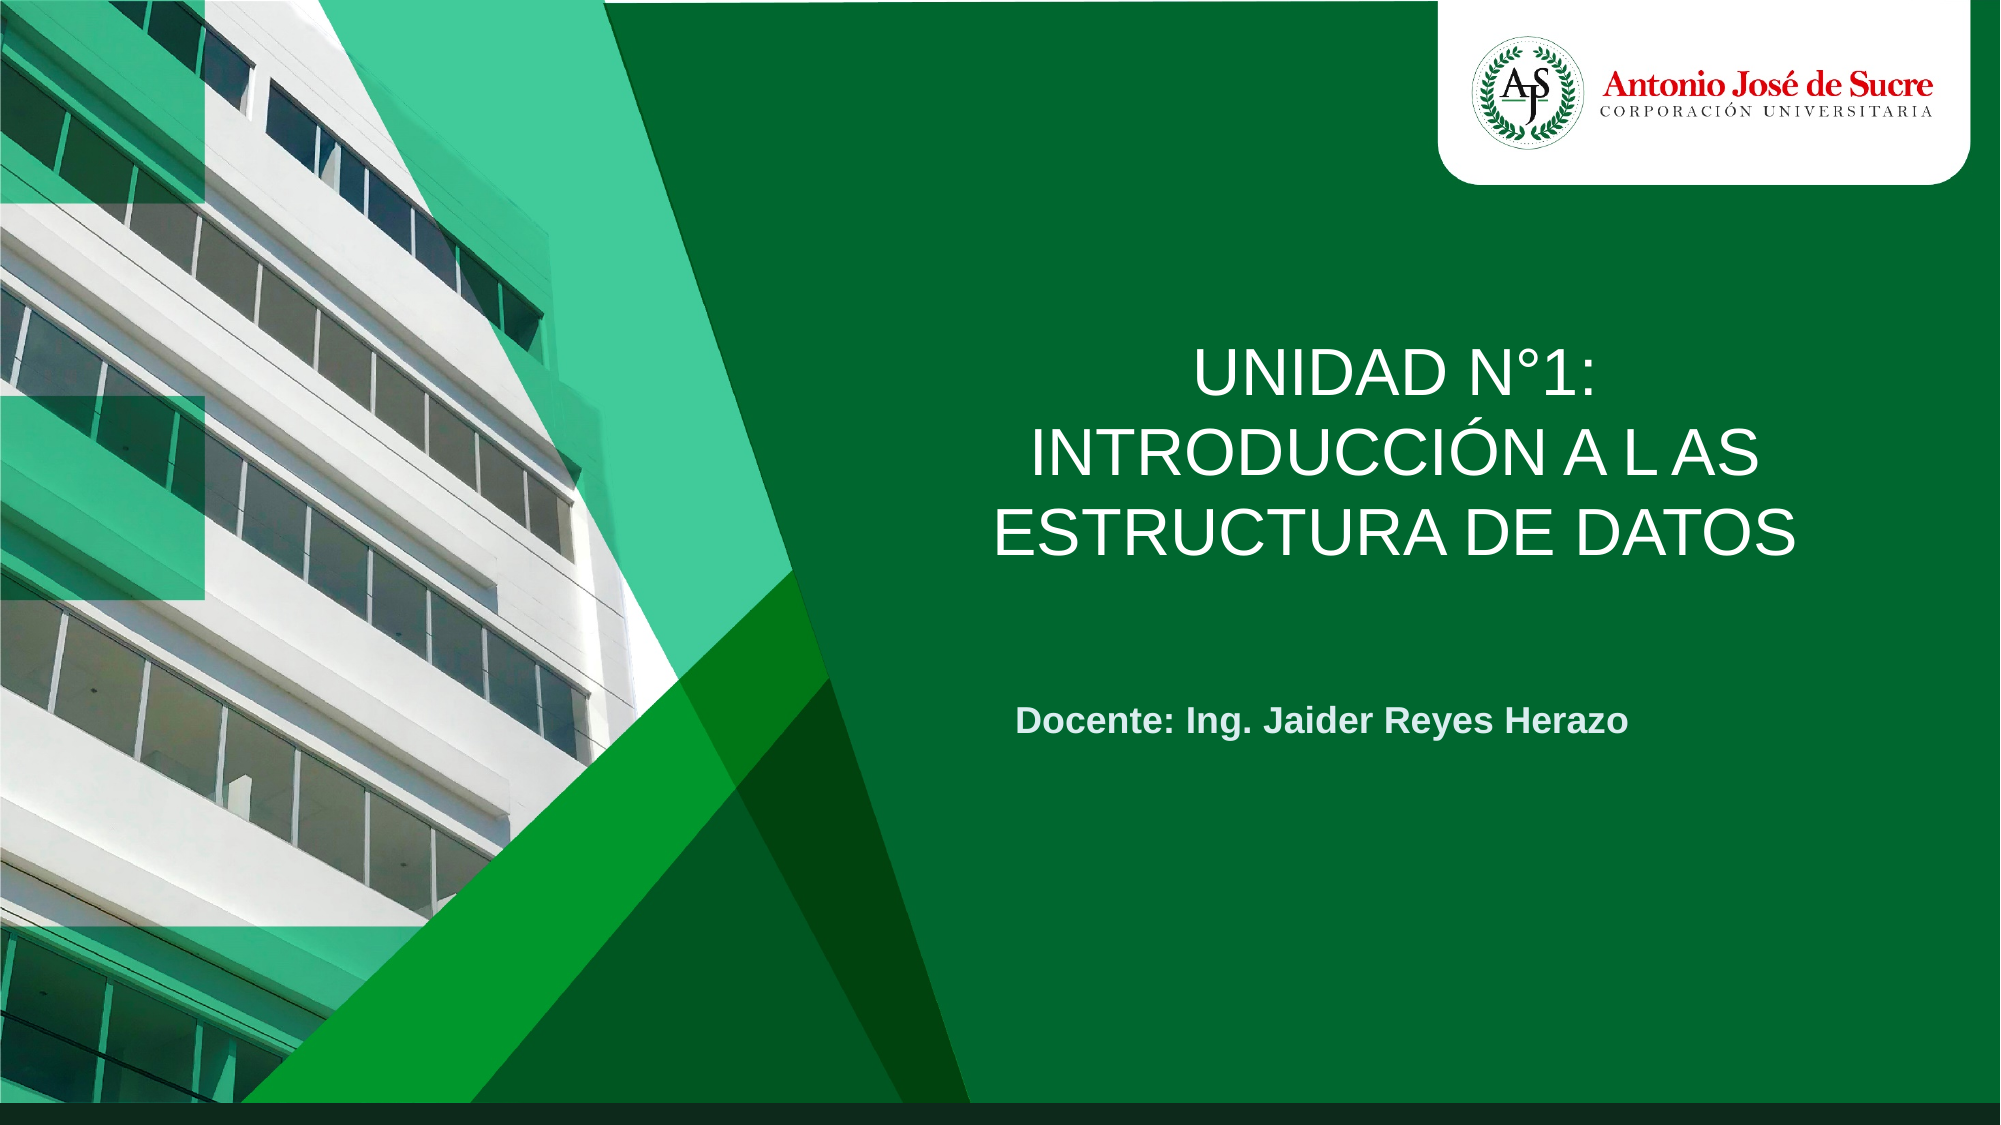

UNIDAD N°1: INTRODUCCIÓN A L AS ESTRUCTURA DE DATOS
Docente: Ing. Jaider Reyes Herazo